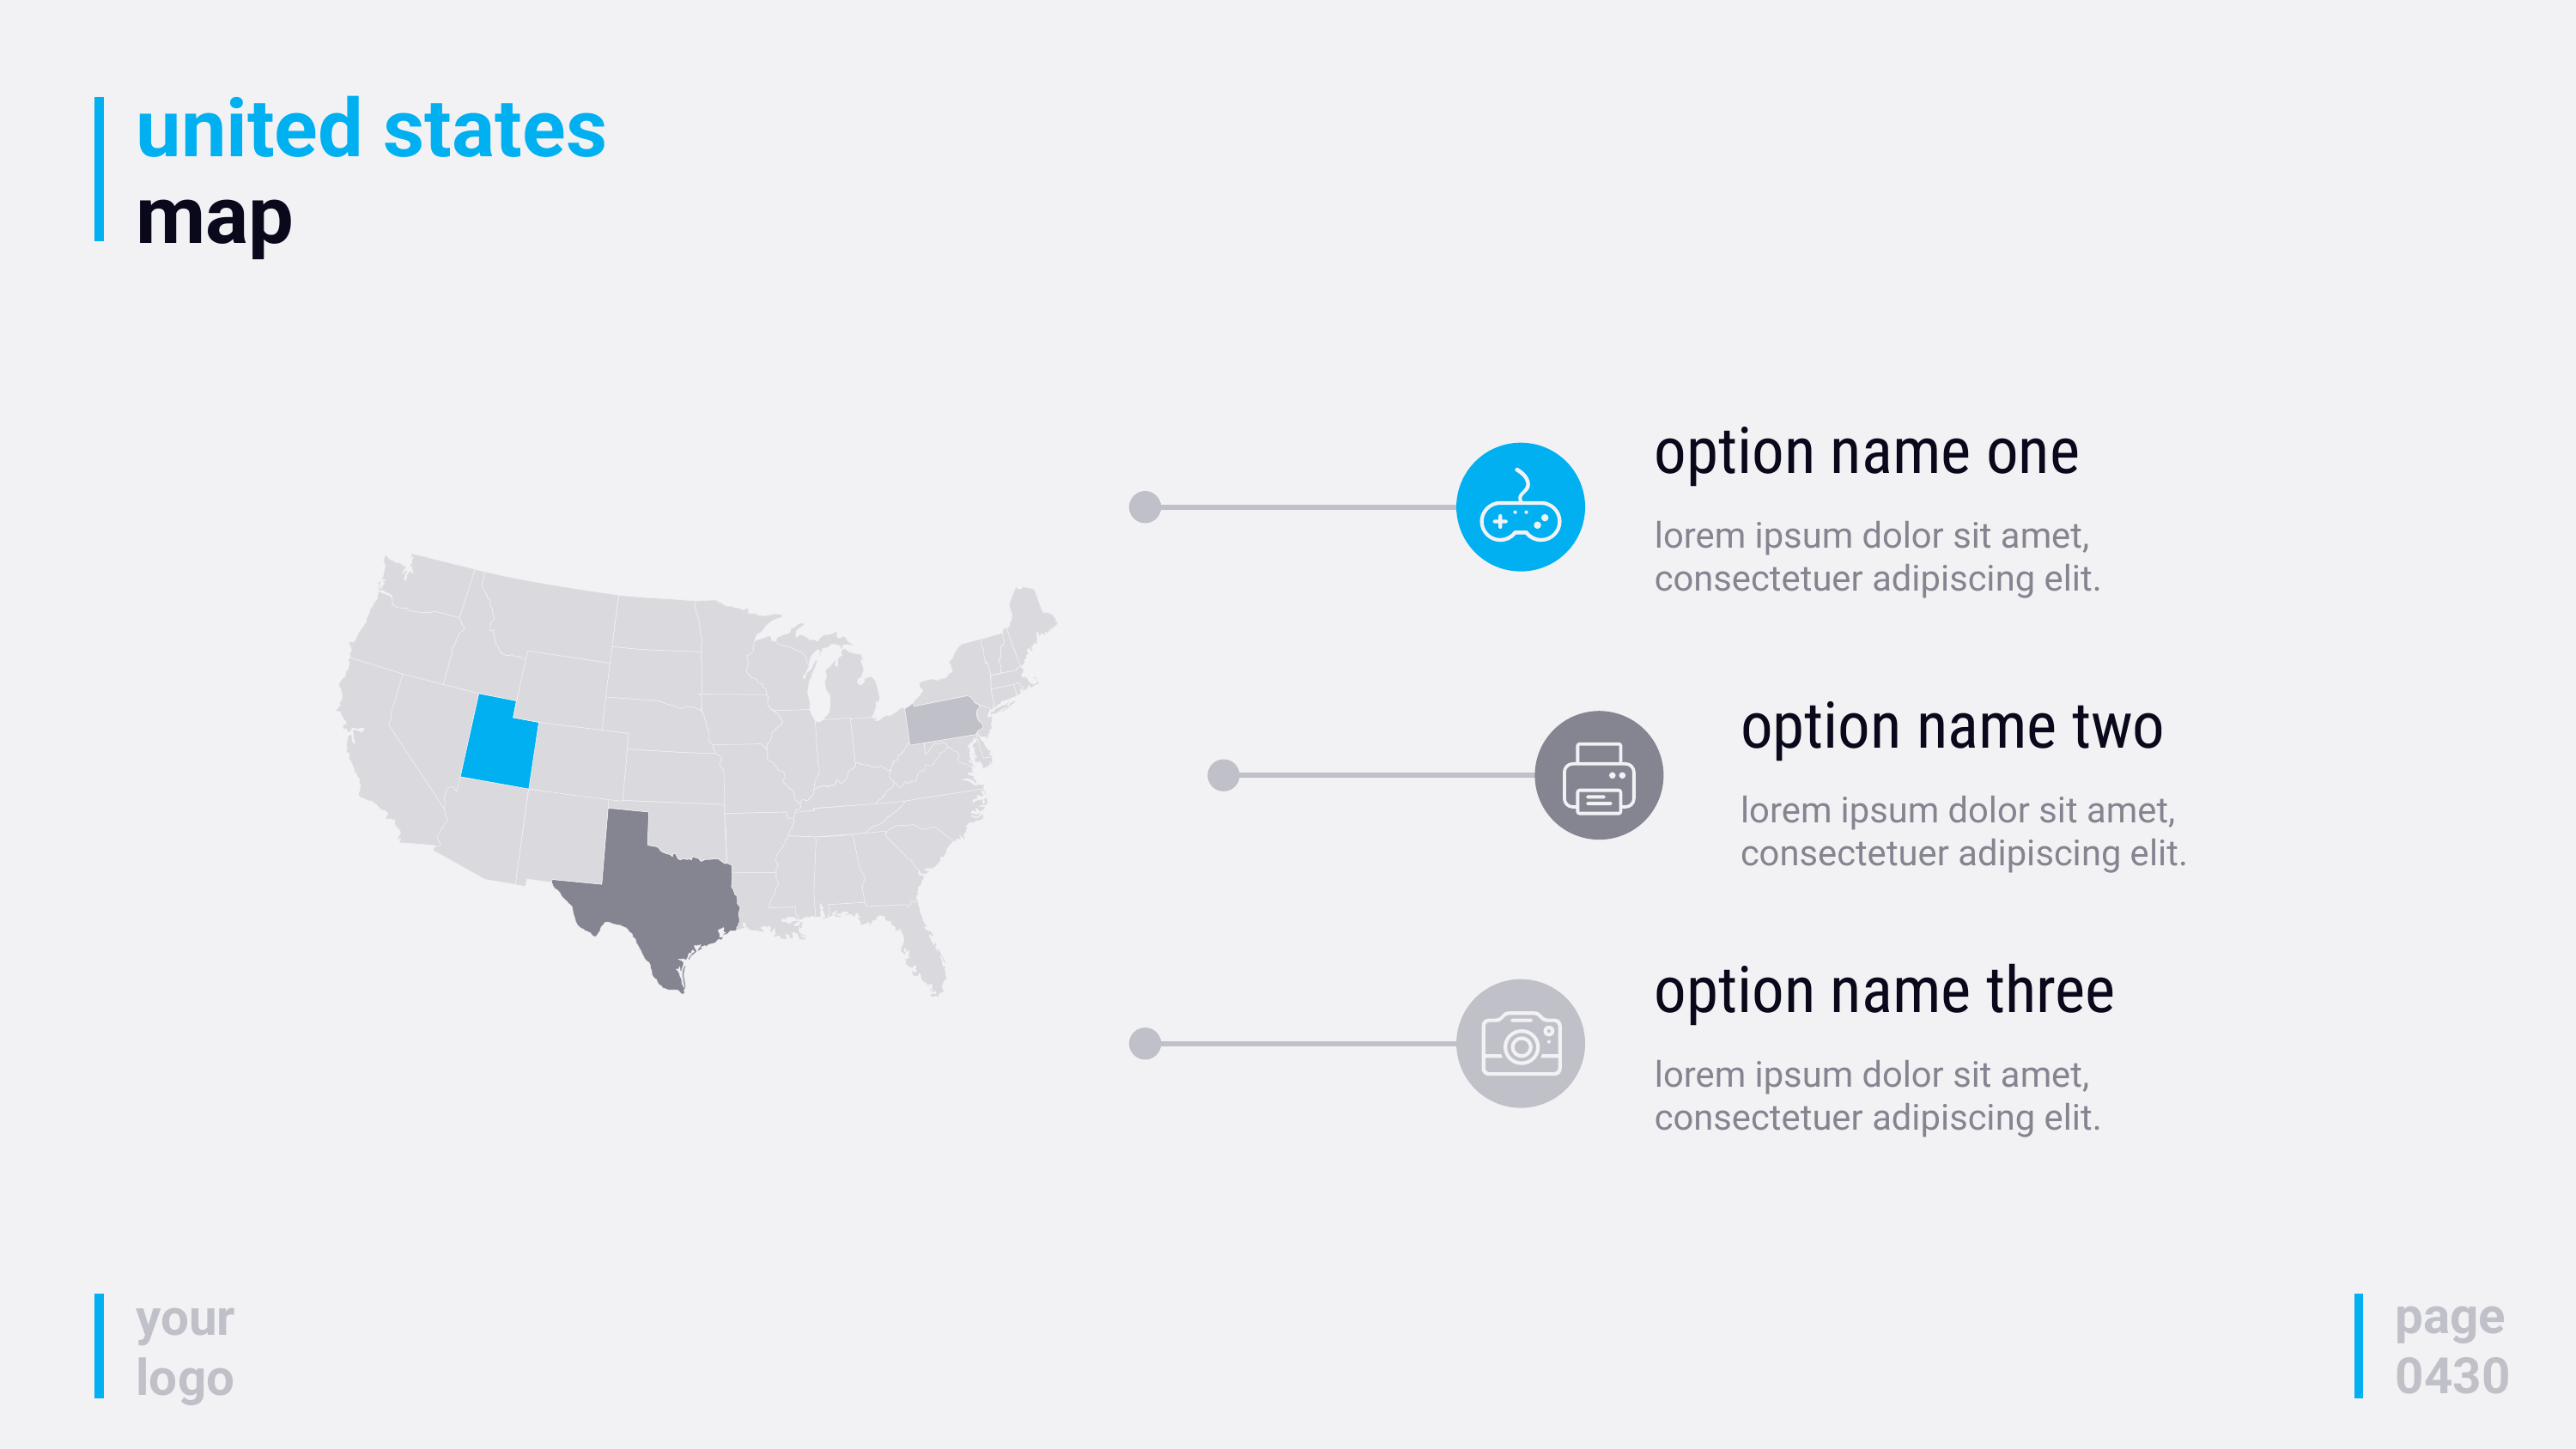

# united states map
option name one

lorem ipsum dolor sit amet, consectetuer adipiscing elit.

option name two

lorem ipsum dolor sit amet, consectetuer adipiscing elit.
option name three

lorem ipsum dolor sit amet, consectetuer adipiscing elit.
page
0430